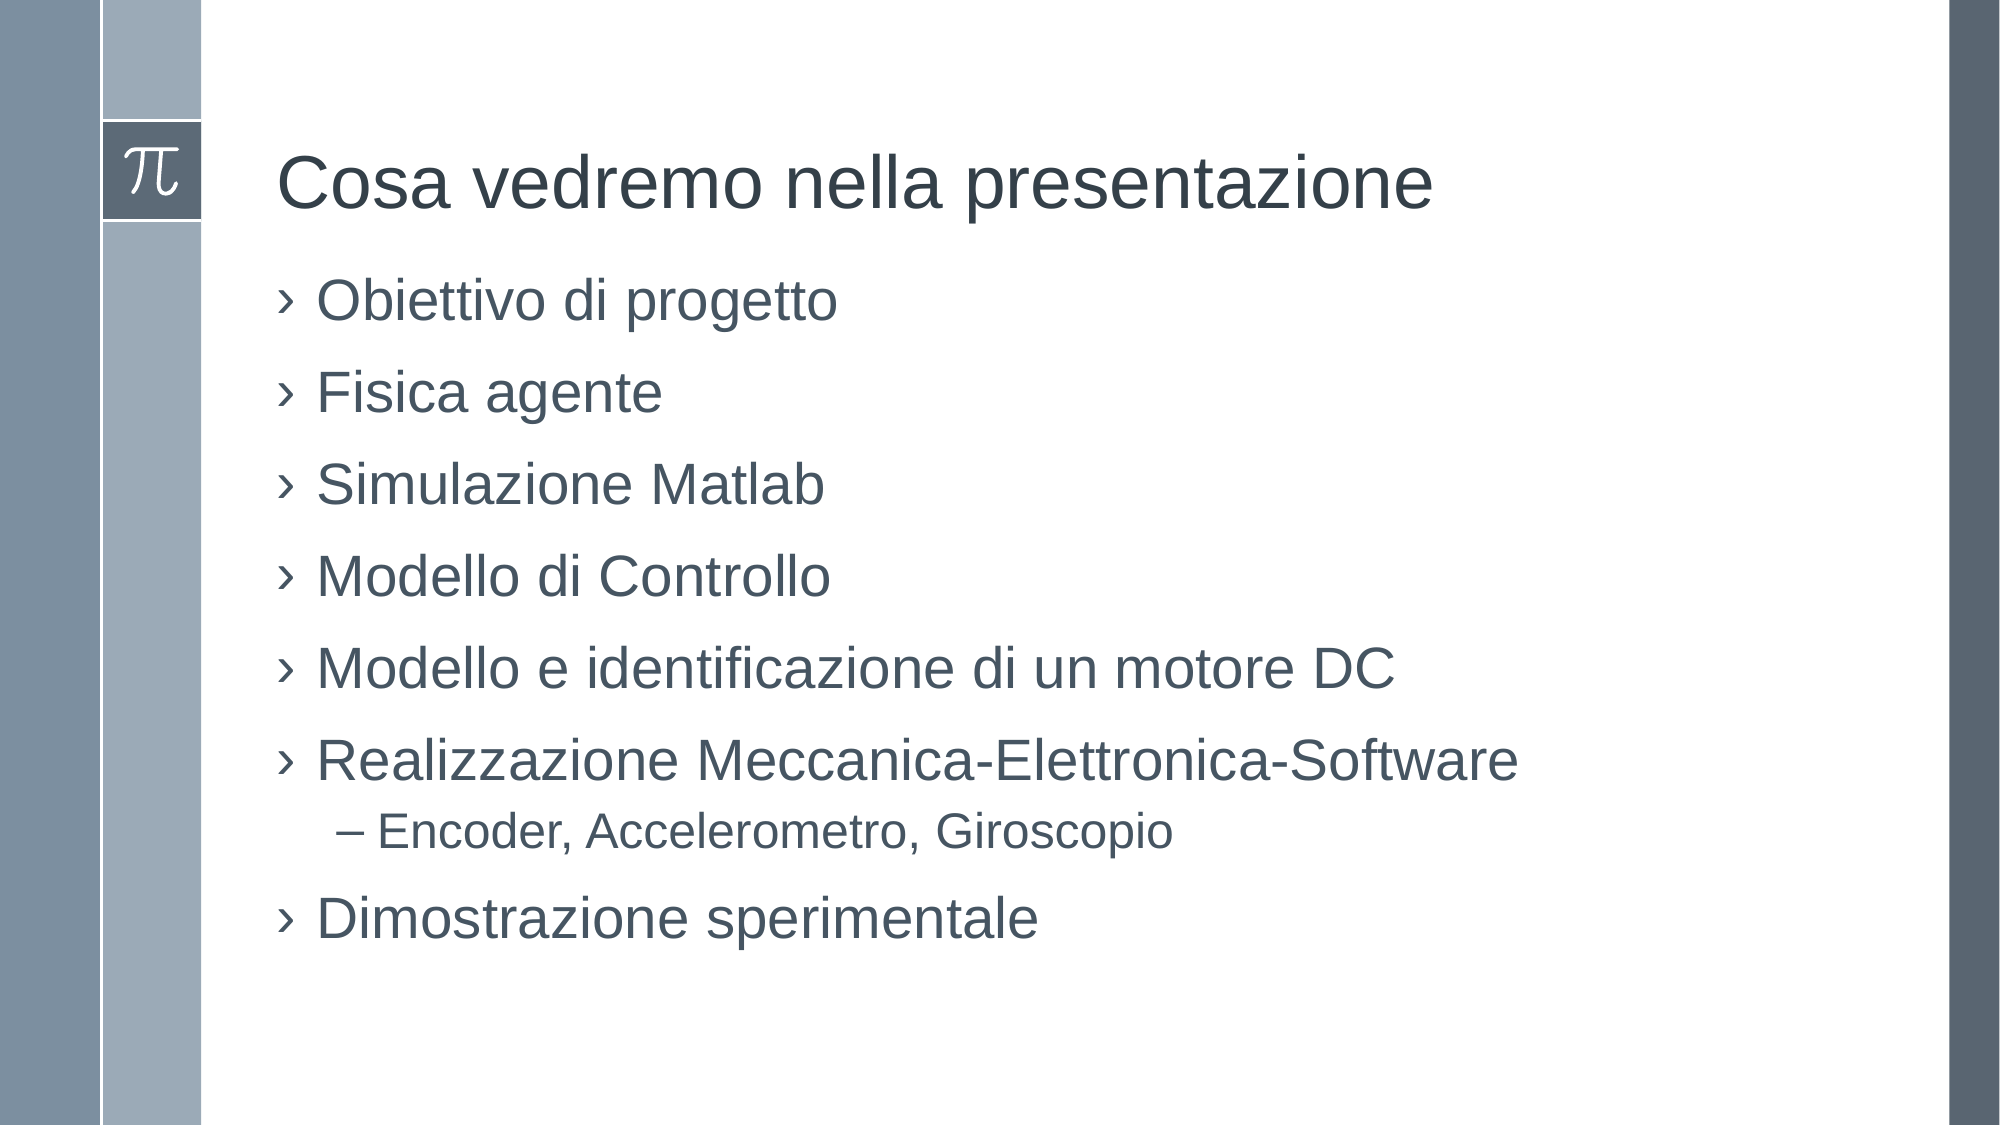

# Cosa vedremo nella presentazione
Obiettivo di progetto
Fisica agente
Simulazione Matlab
Modello di Controllo
Modello e identificazione di un motore DC
Realizzazione Meccanica-Elettronica-Software
Encoder, Accelerometro, Giroscopio
Dimostrazione sperimentale